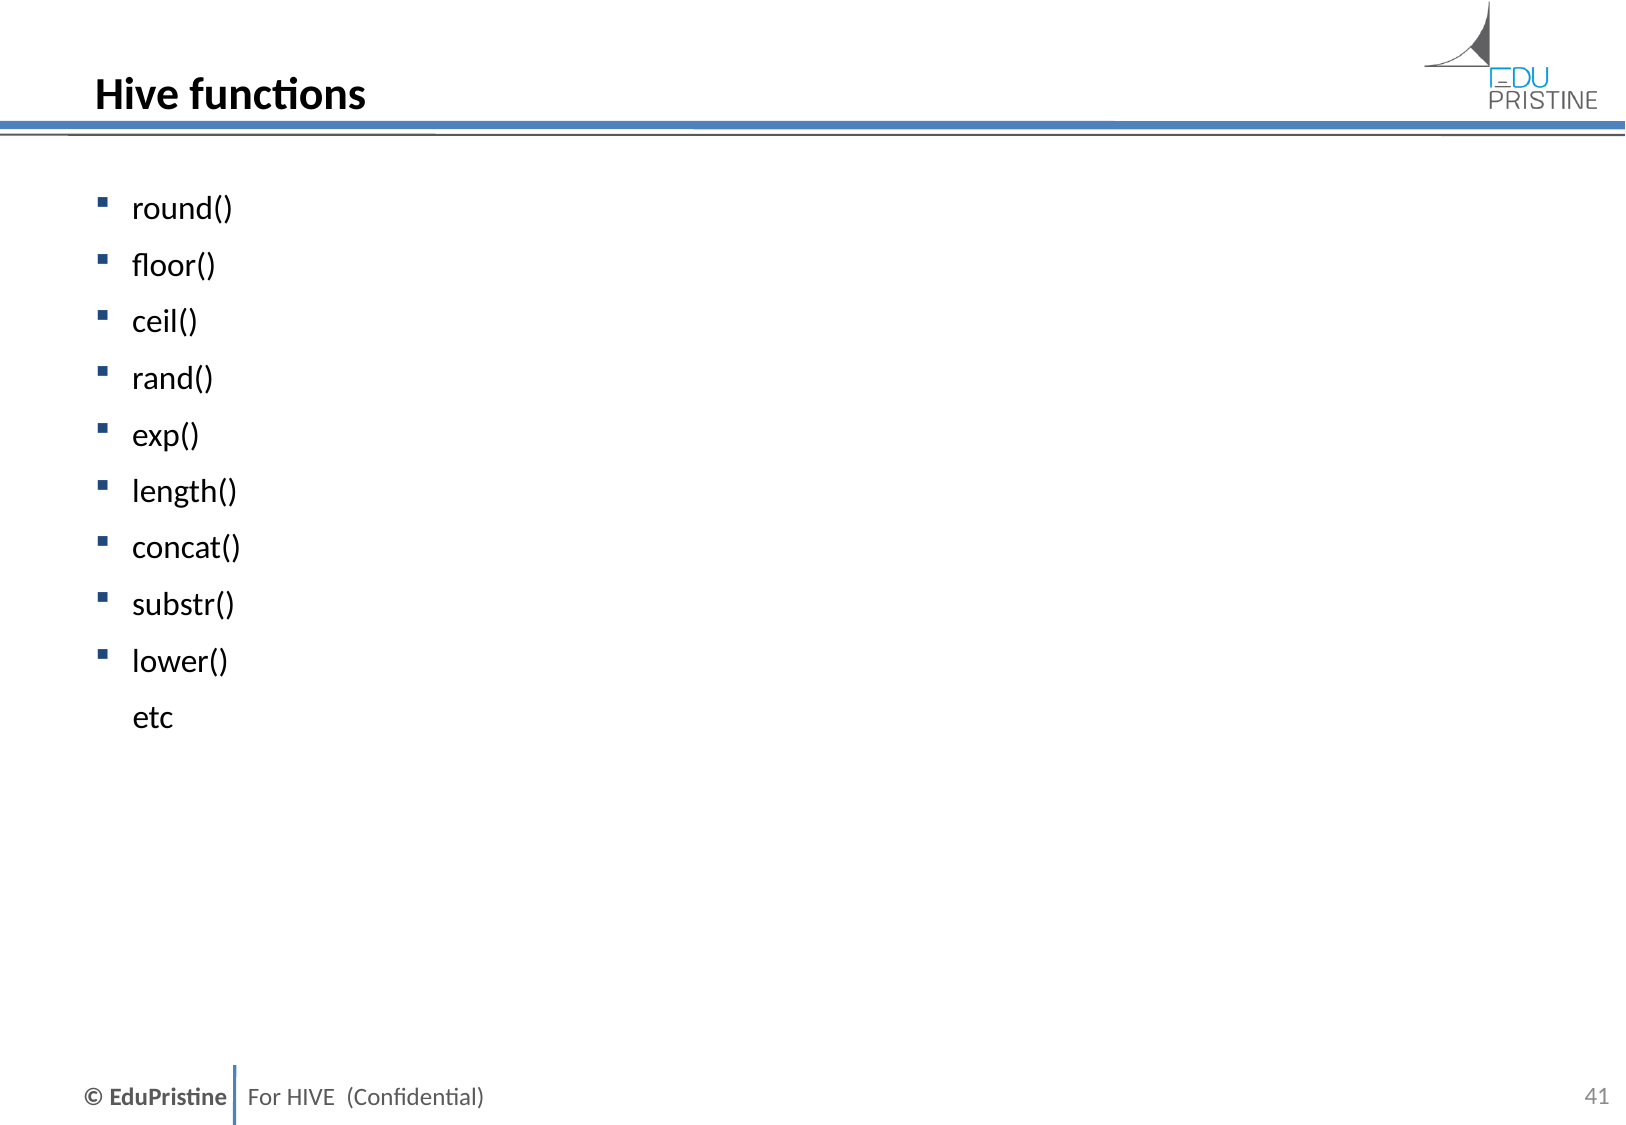

# Hive functions
round()
floor()
ceil()
rand()
exp()
length()
concat()
substr()
lower()
     etc

41